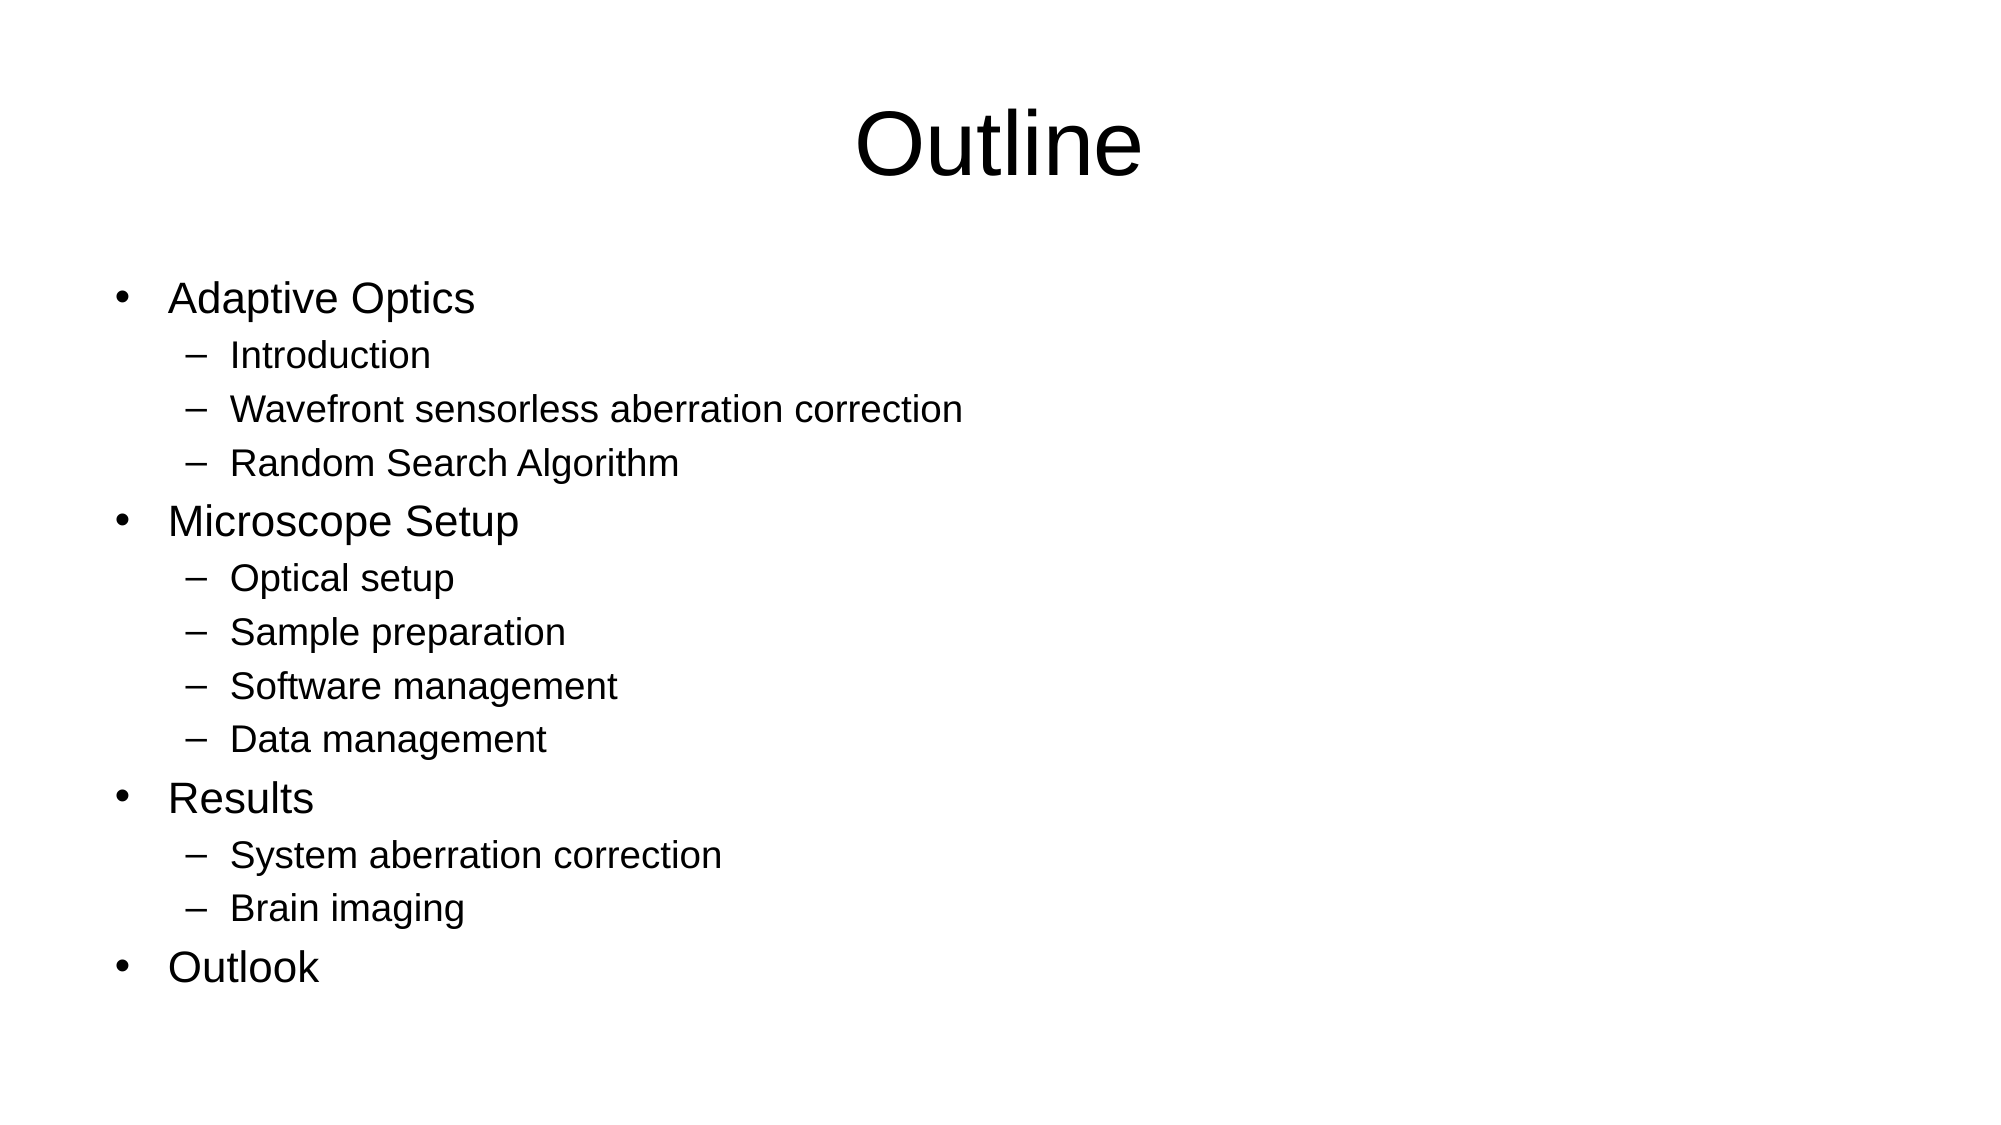

# Outline
Adaptive Optics
Introduction
Wavefront sensorless aberration correction
Random Search Algorithm
Microscope Setup
Optical setup
Sample preparation
Software management
Data management
Results
System aberration correction
Brain imaging
Outlook